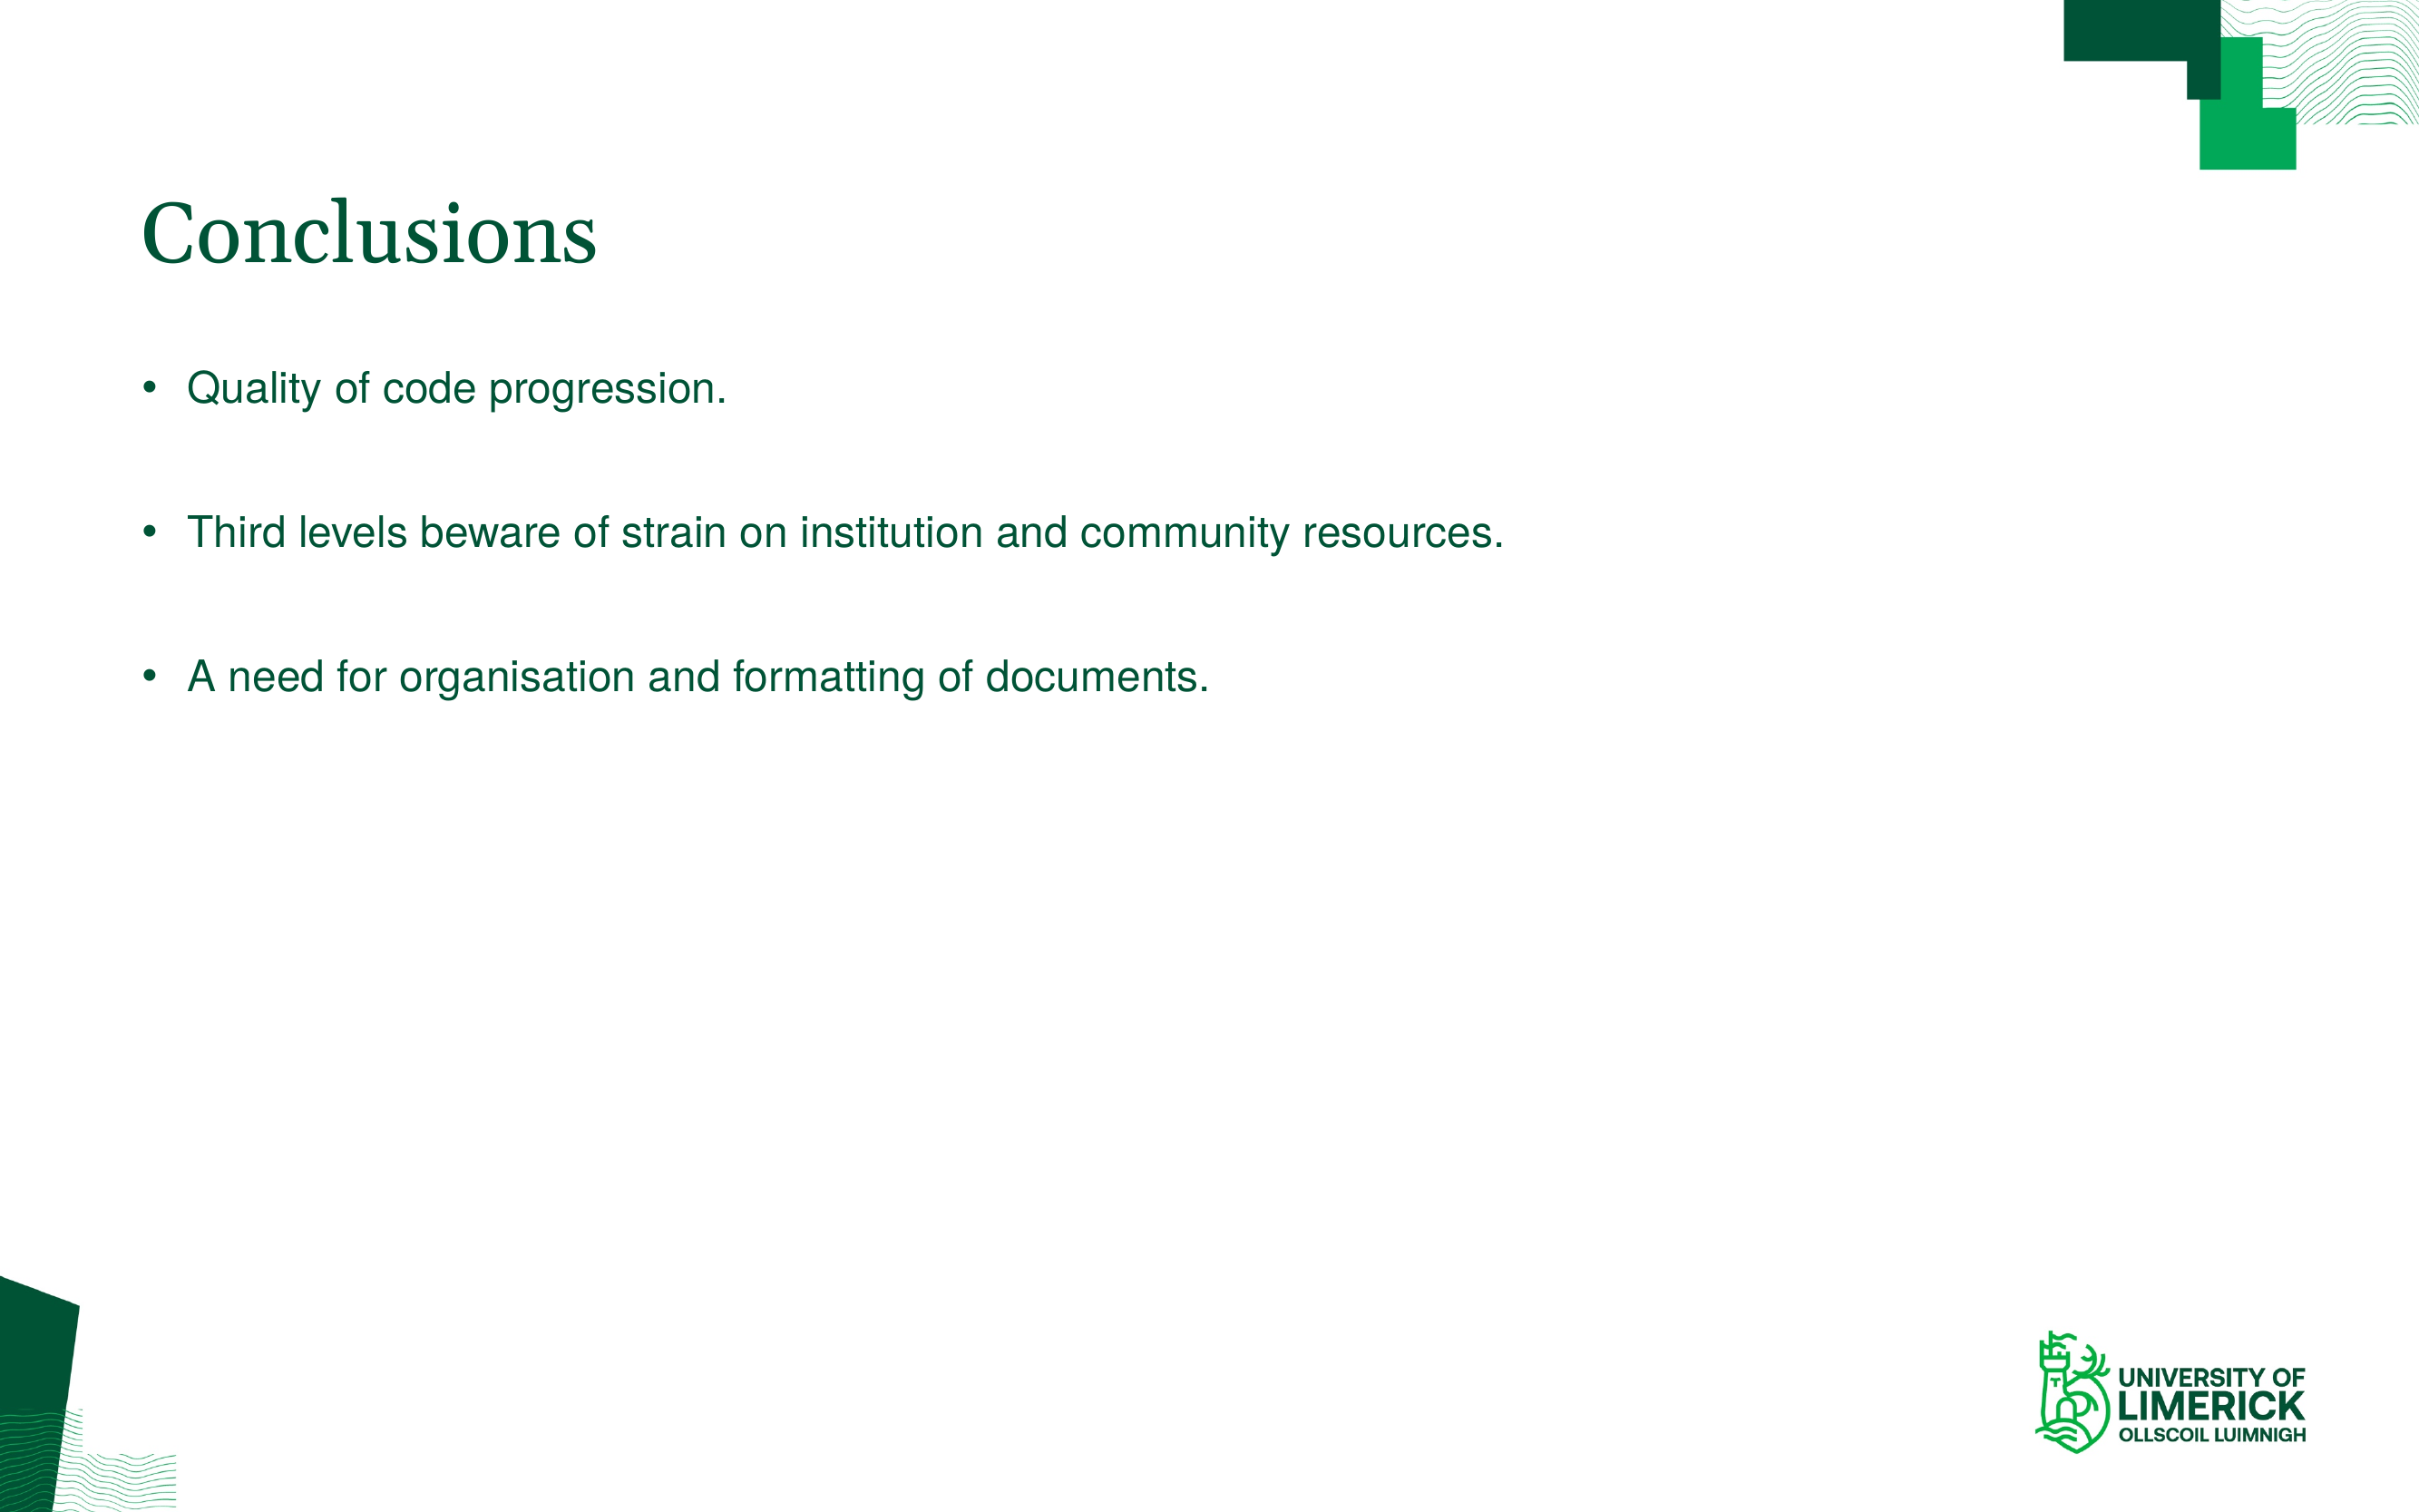

# Conclusions
Quality of code progression.

Third levels beware of strain on institution and community resources.

A need for organisation and formatting of documents.